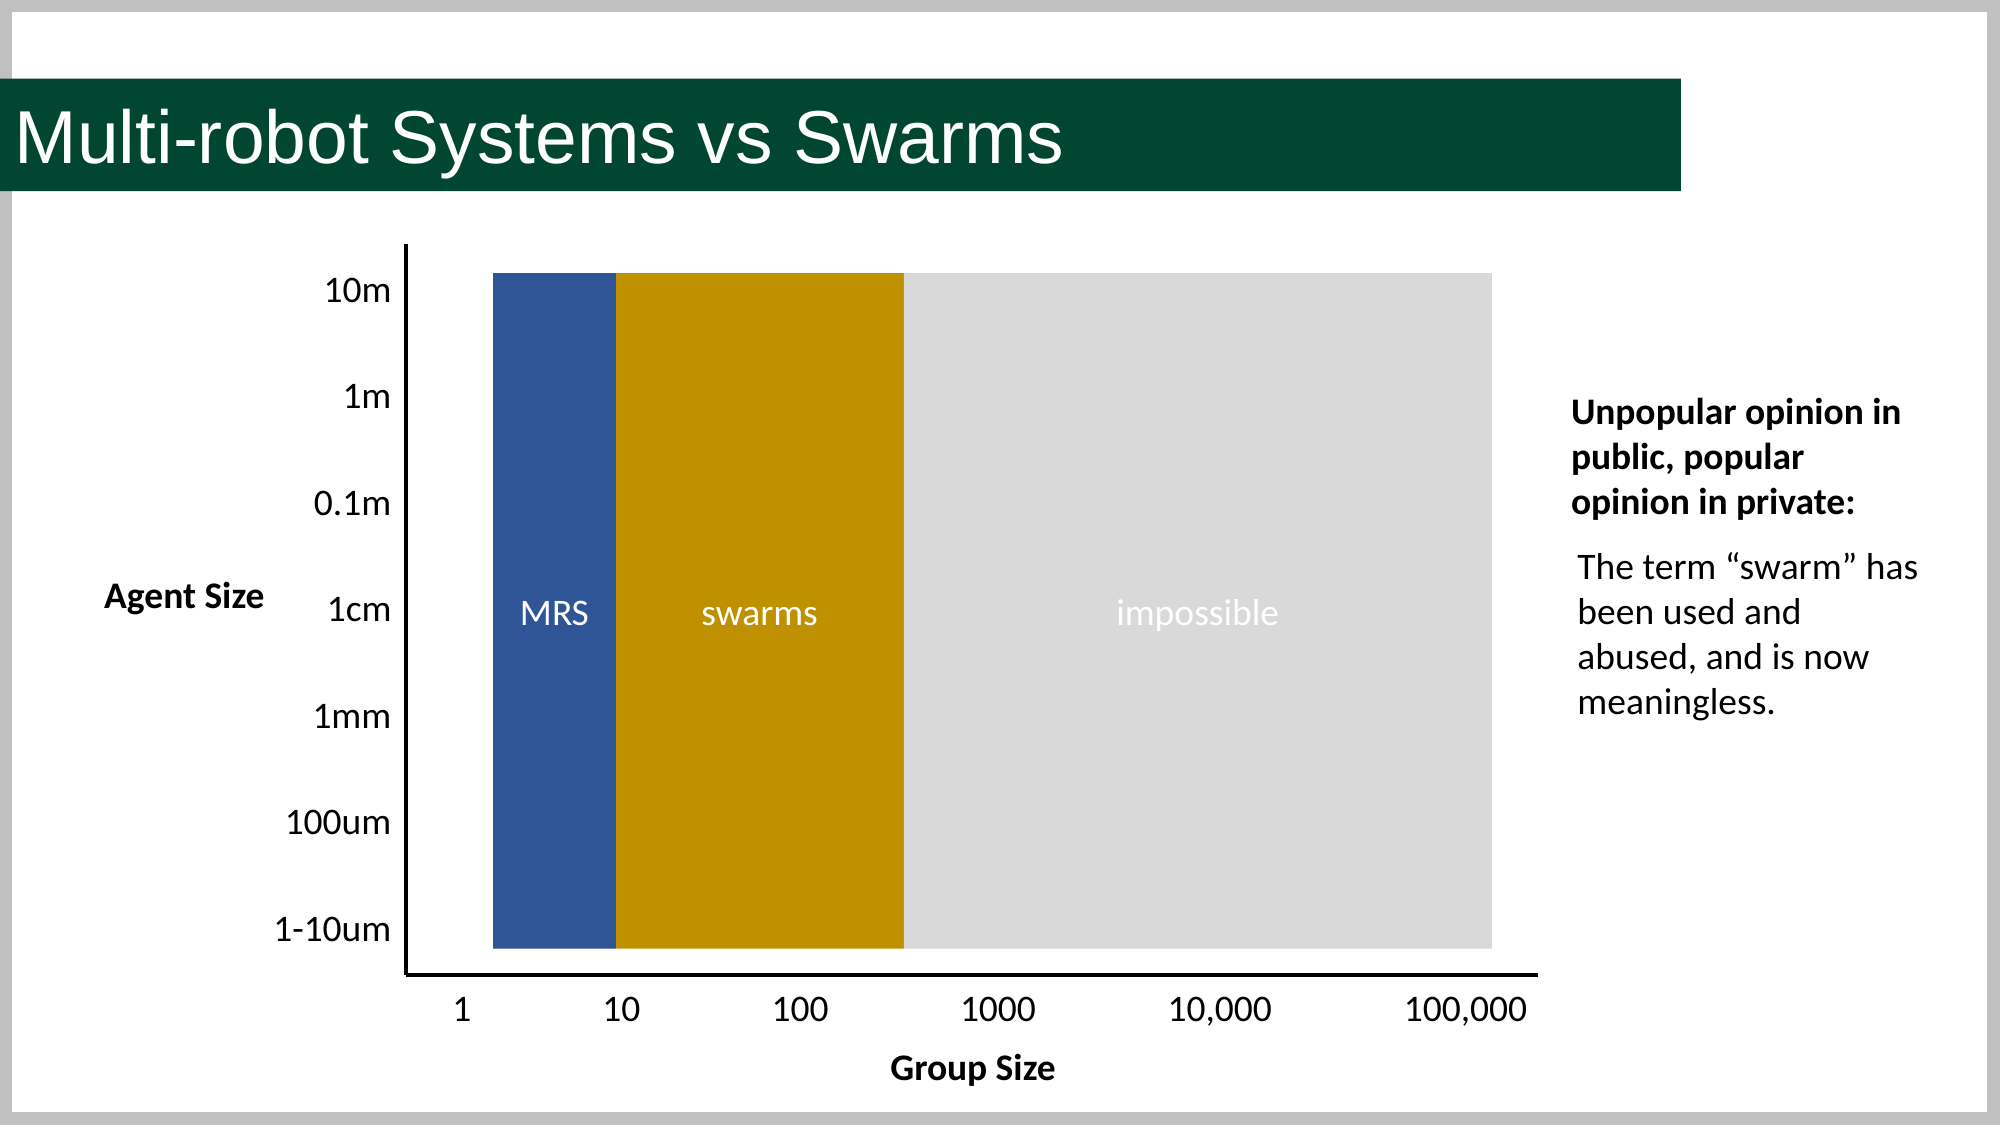

Multi-robot Systems vs Swarms
10m
MRS
swarms
impossible
1m
Unpopular opinion in public, popular opinion in private:
0.1m
The term “swarm” has been used and abused, and is now meaningless.
Agent Size
1cm
1mm
100um
1-10um
1
10
100
1000
10,000
100,000
Group Size